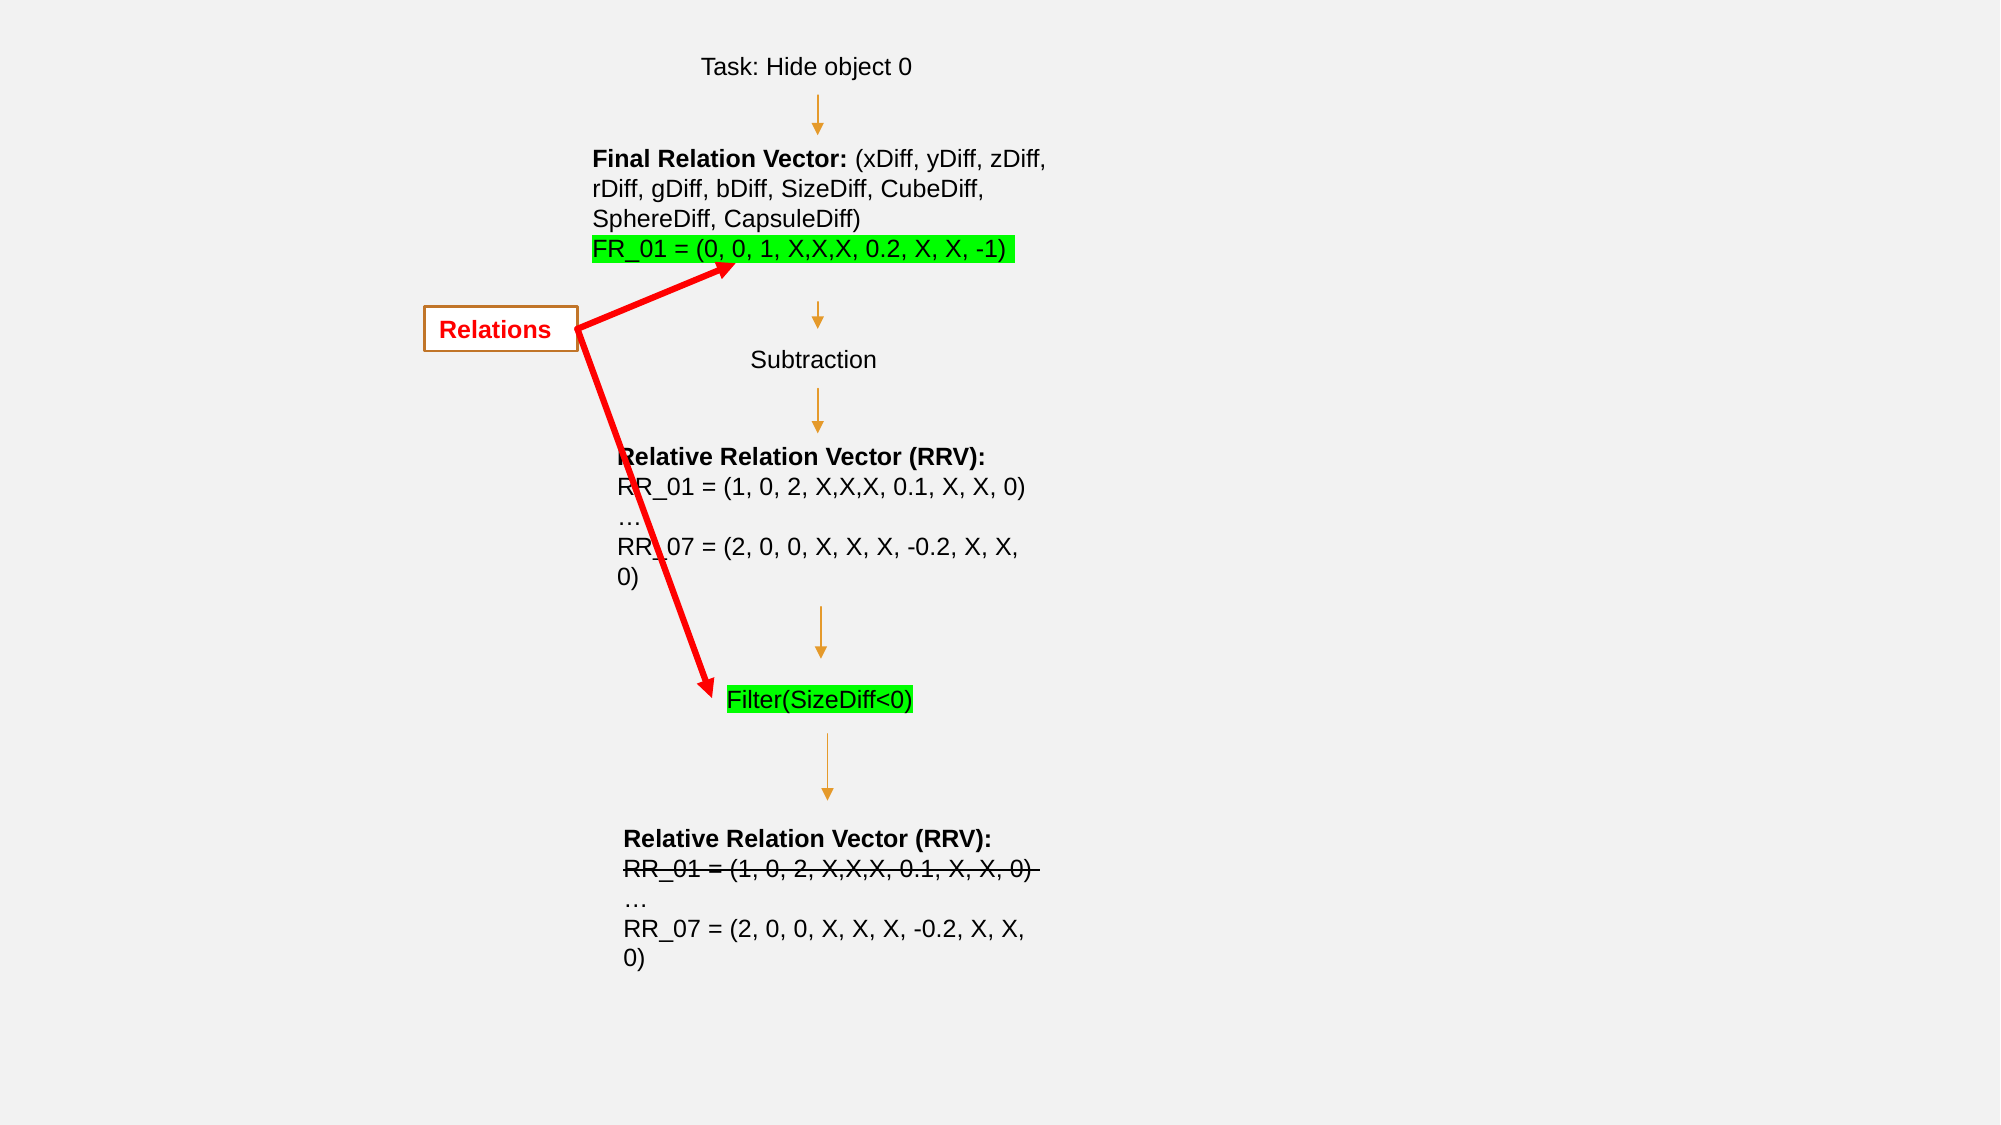

Task: Hide object 0
Final Relation Vector: (xDiff, yDiff, zDiff, rDiff, gDiff, bDiff, SizeDiff, CubeDiff, SphereDiff, CapsuleDiff)
FR_01 = (0, 0, 1, X,X,X, 0.2, X, X, -1)

Relations
Subtraction
Relative Relation Vector (RRV):
RR_01 = (1, 0, 2, X,X,X, 0.1, X, X, 0)
…
RR_07 = (2, 0, 0, X, X, X, -0.2, X, X, 0)

Filter(SizeDiff<0)
Relative Relation Vector (RRV):
RR_01 = (1, 0, 2, X,X,X, 0.1, X, X, 0)
…
RR_07 = (2, 0, 0, X, X, X, -0.2, X, X, 0)